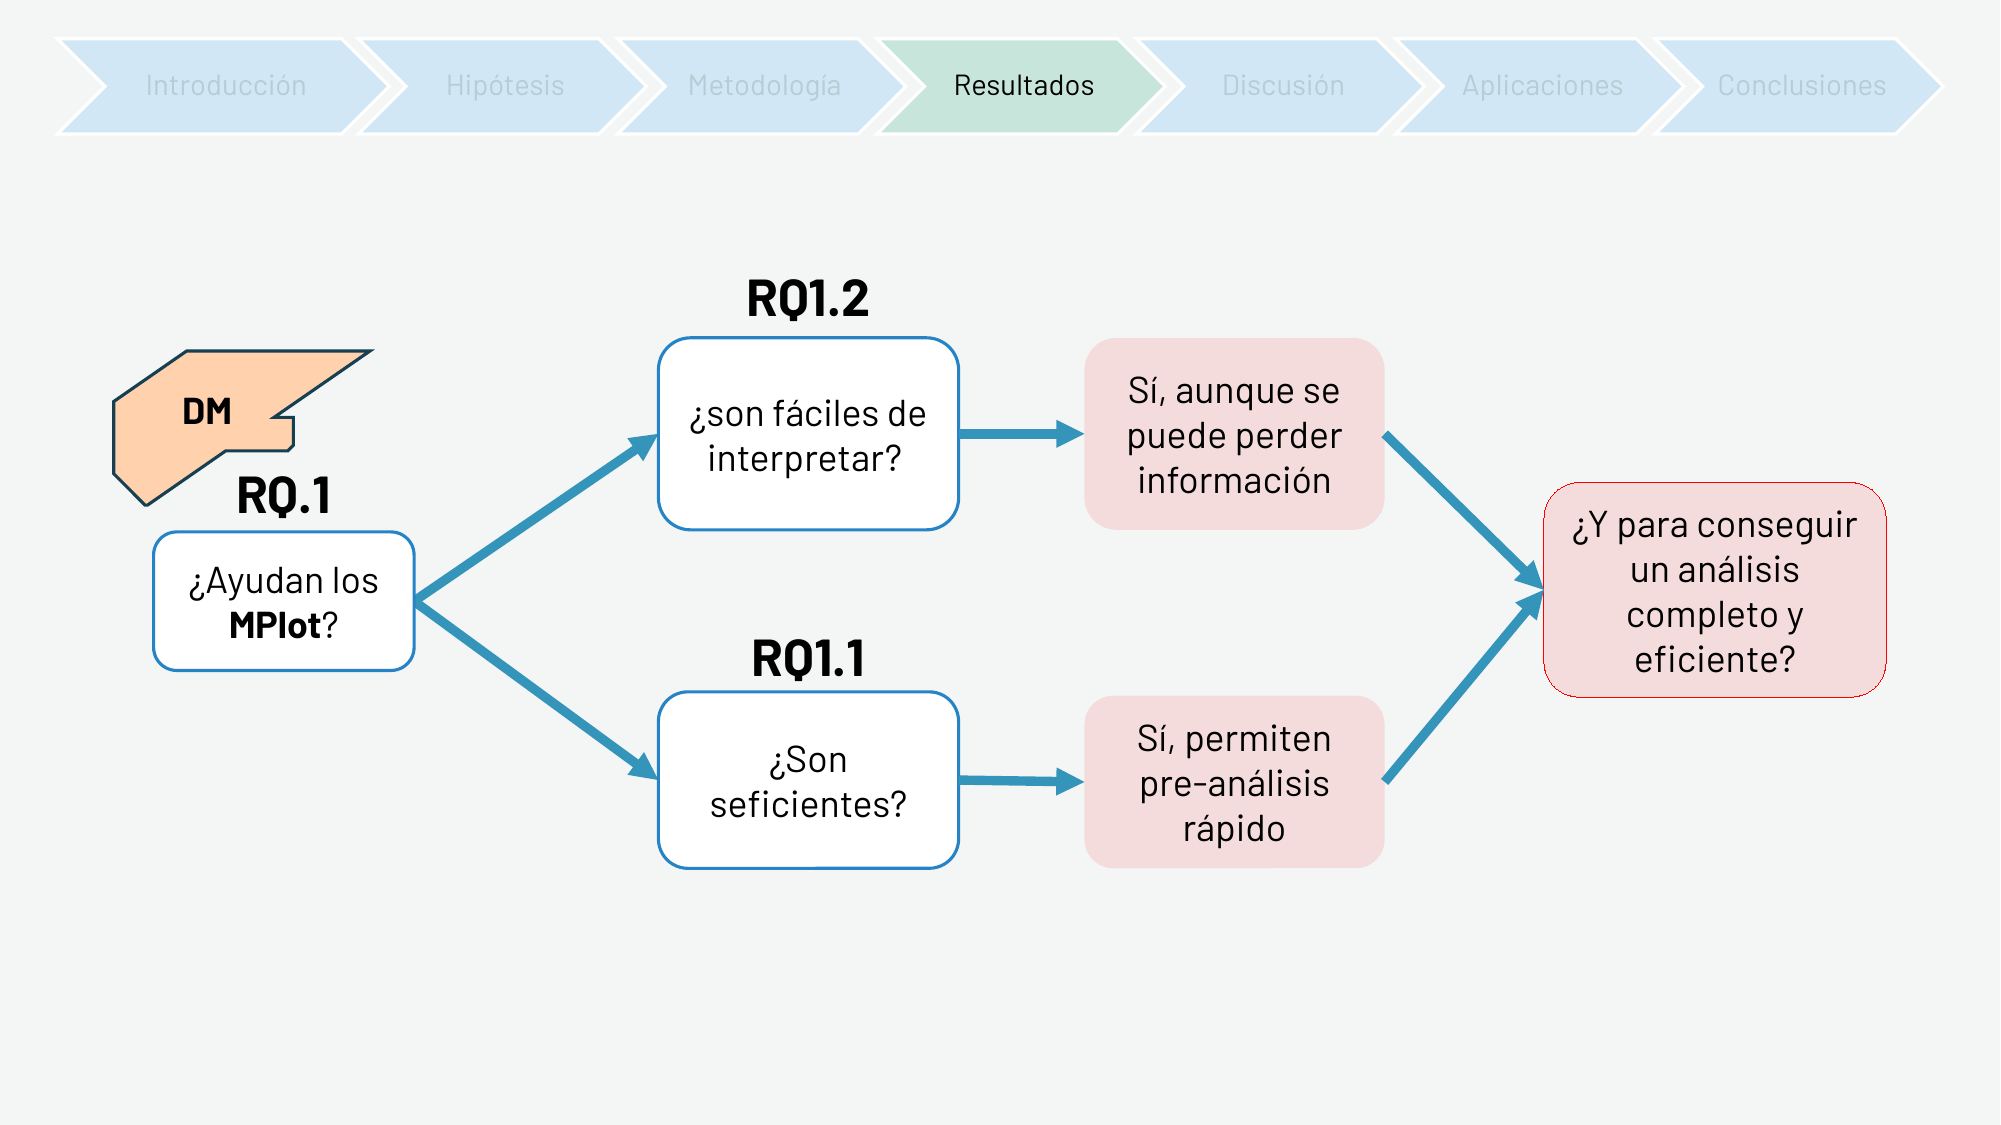

Introducción
Hipótesis
Metodología
Resultados
Discusión
Aplicaciones
Conclusiones
RQ1.2
¿son fáciles de interpretar?
Sí, aunque se puede perder información

DM
RQ.1
¿Ayudan los MPlot?
¿Y para conseguir un análisis completo y eficiente?
RQ1.1
¿Son seficientes?
Sí, permiten pre-análisis rápido